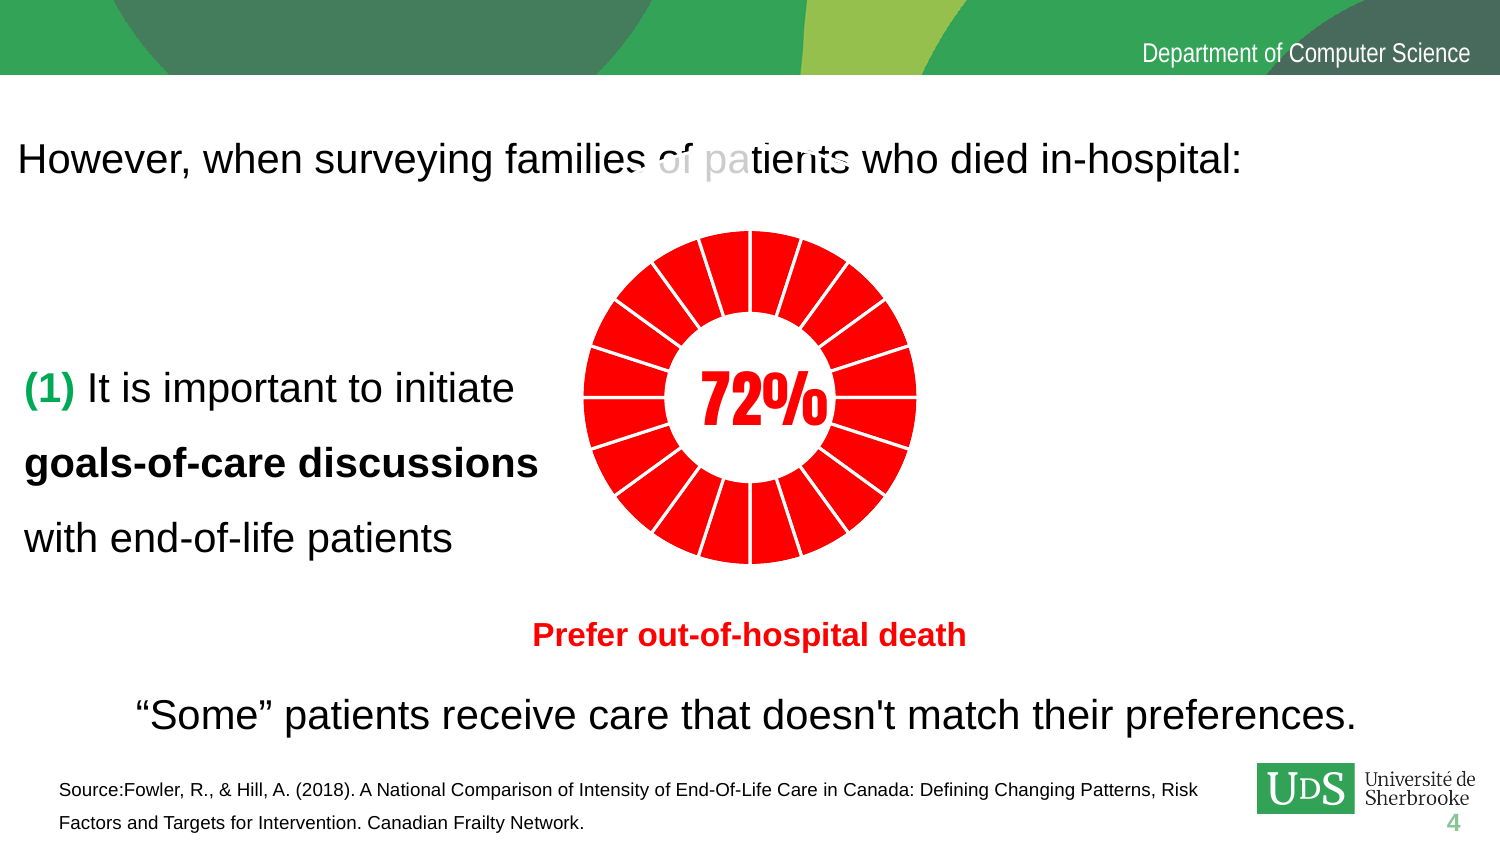

However, when surveying families of patients who died in-hospital:

### Chart

| Category |  | Prefer out-of-hospital death |
|---|---|---|
(1) It is important to initiate goals-of-care discussions with end-of-life patients
72%
Prefer out-of-hospital death
“Some” patients receive care that doesn't match their preferences.
Source:Fowler, R., & Hill, A. (2018). A National Comparison of Intensity of End-Of-Life Care in Canada: Defining Changing Patterns, Risk Factors and Targets for Intervention. Canadian Frailty Network.
4